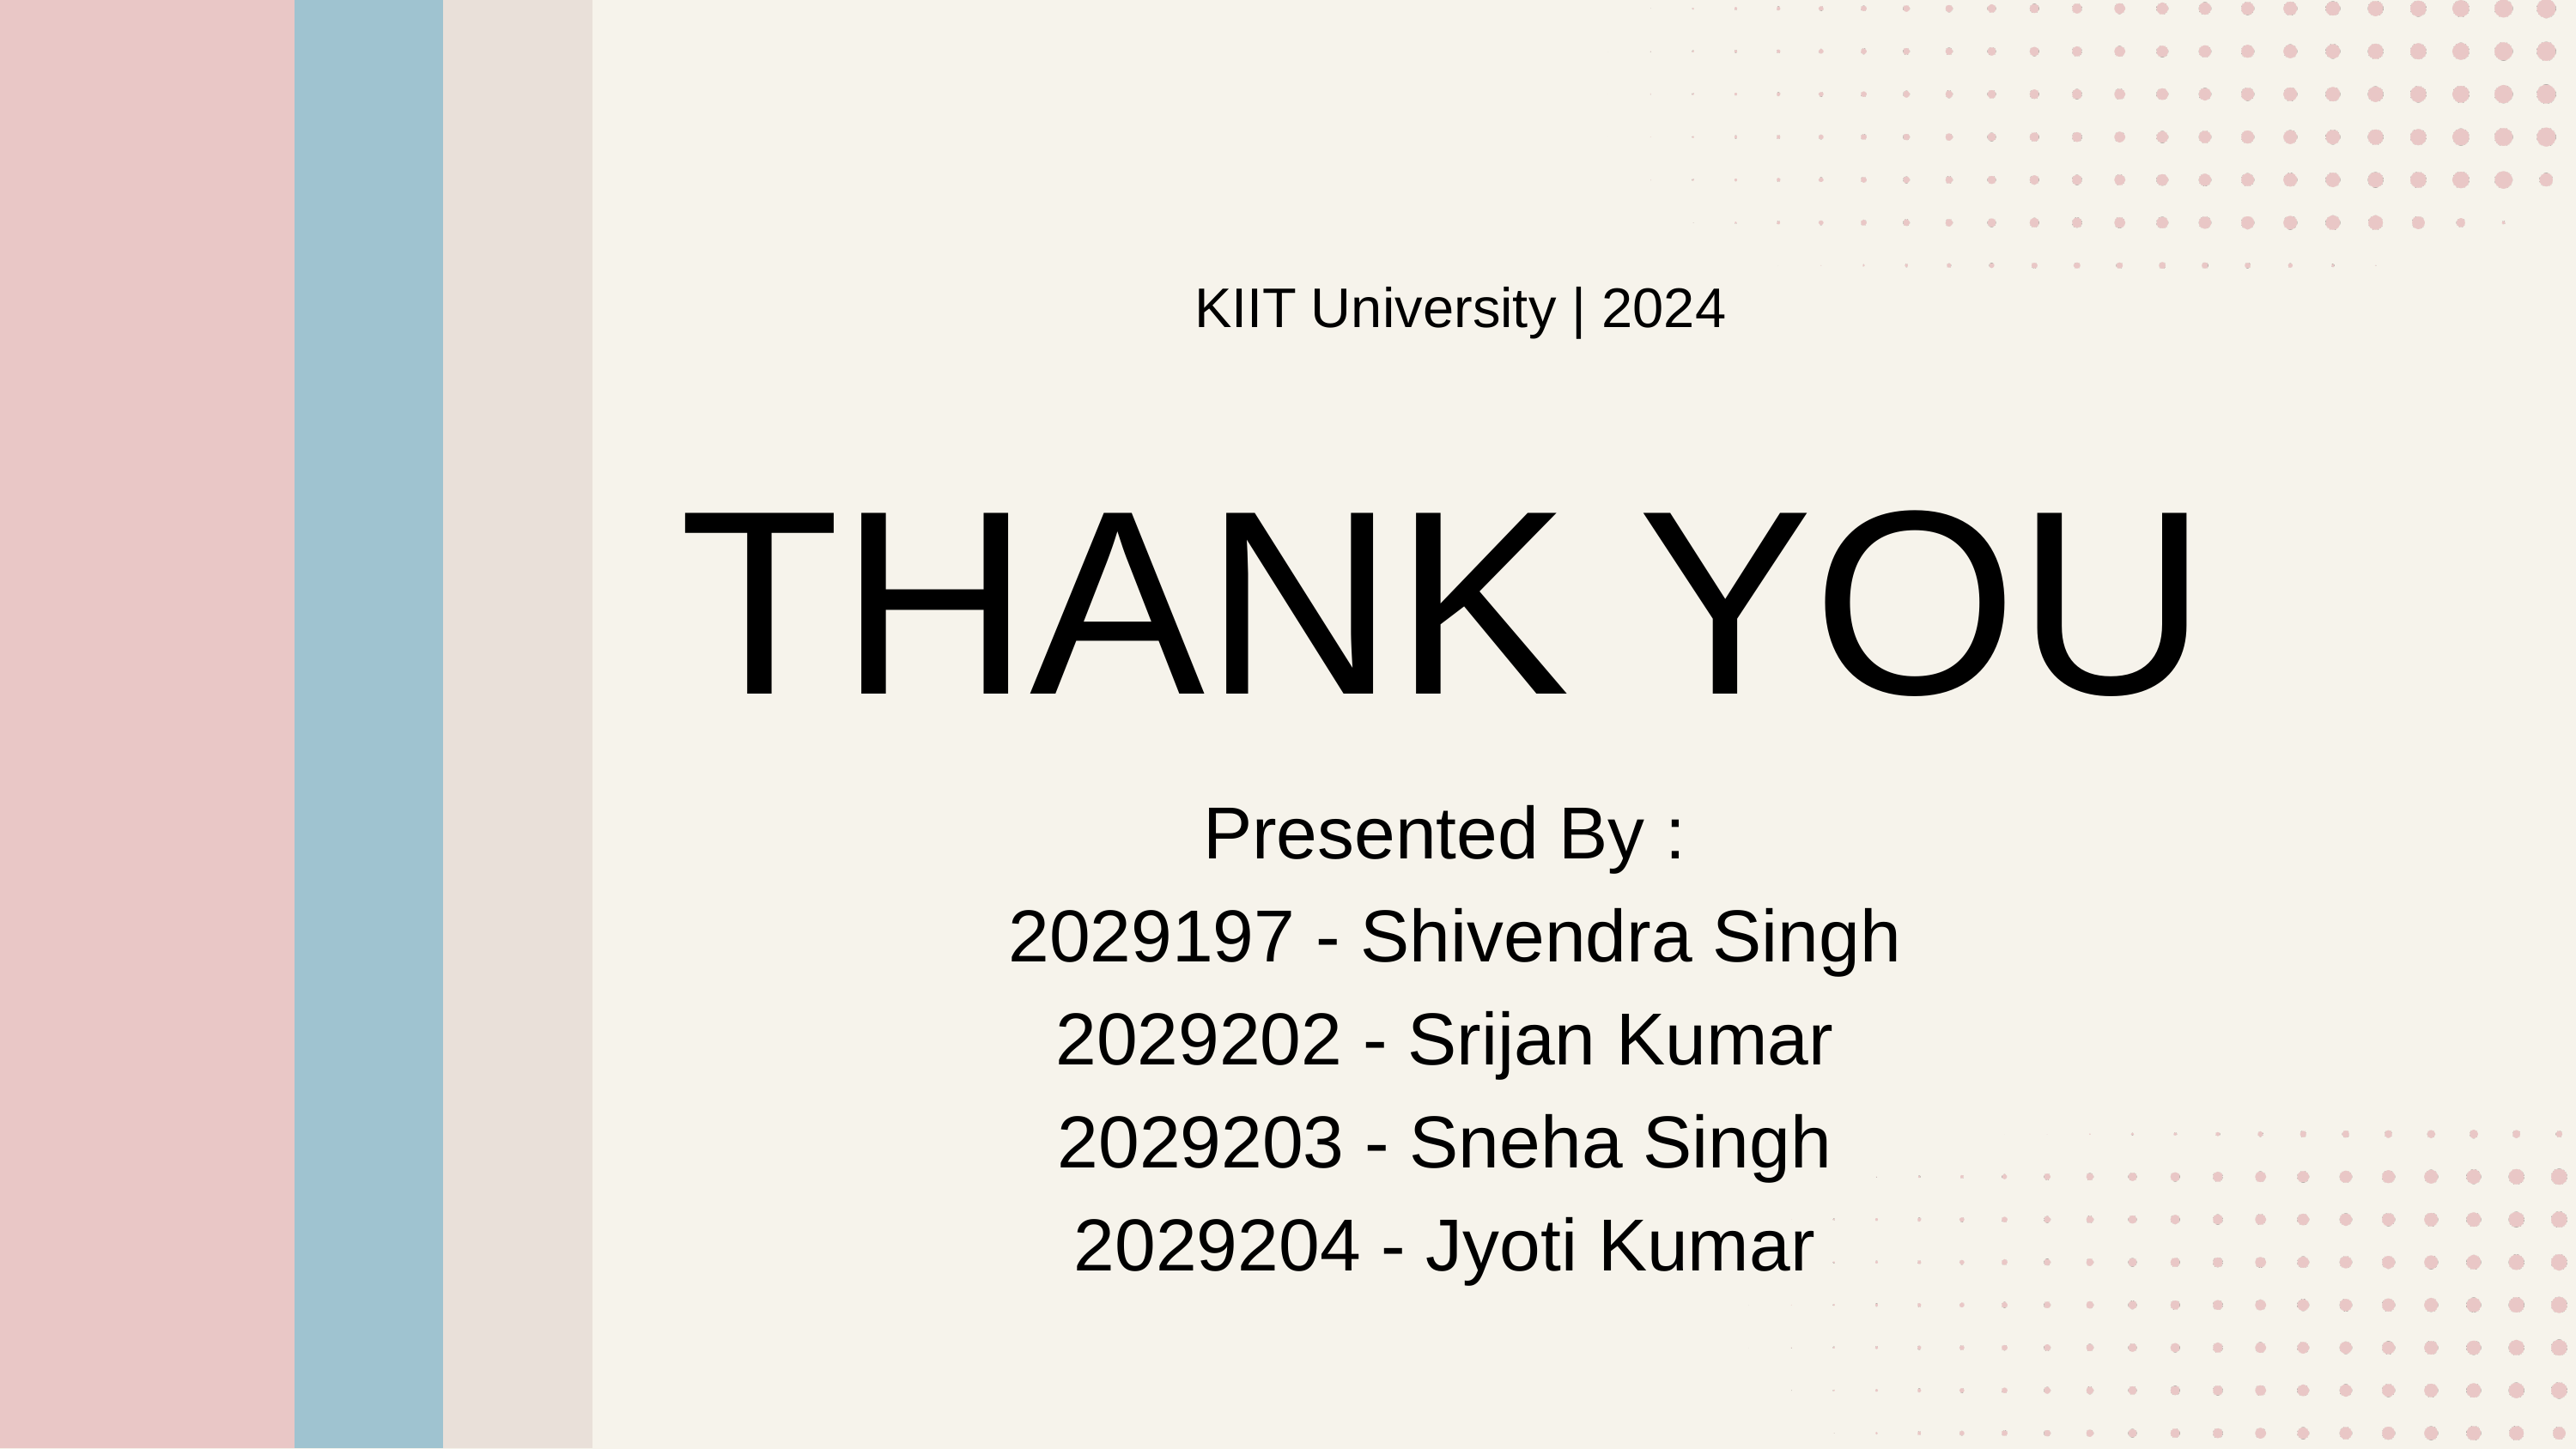

KIIT University | 2024
THANK YOU
Presented By :
 2029197 - Shivendra Singh
2029202 - Srijan Kumar
2029203 - Sneha Singh
2029204 - Jyoti Kumar